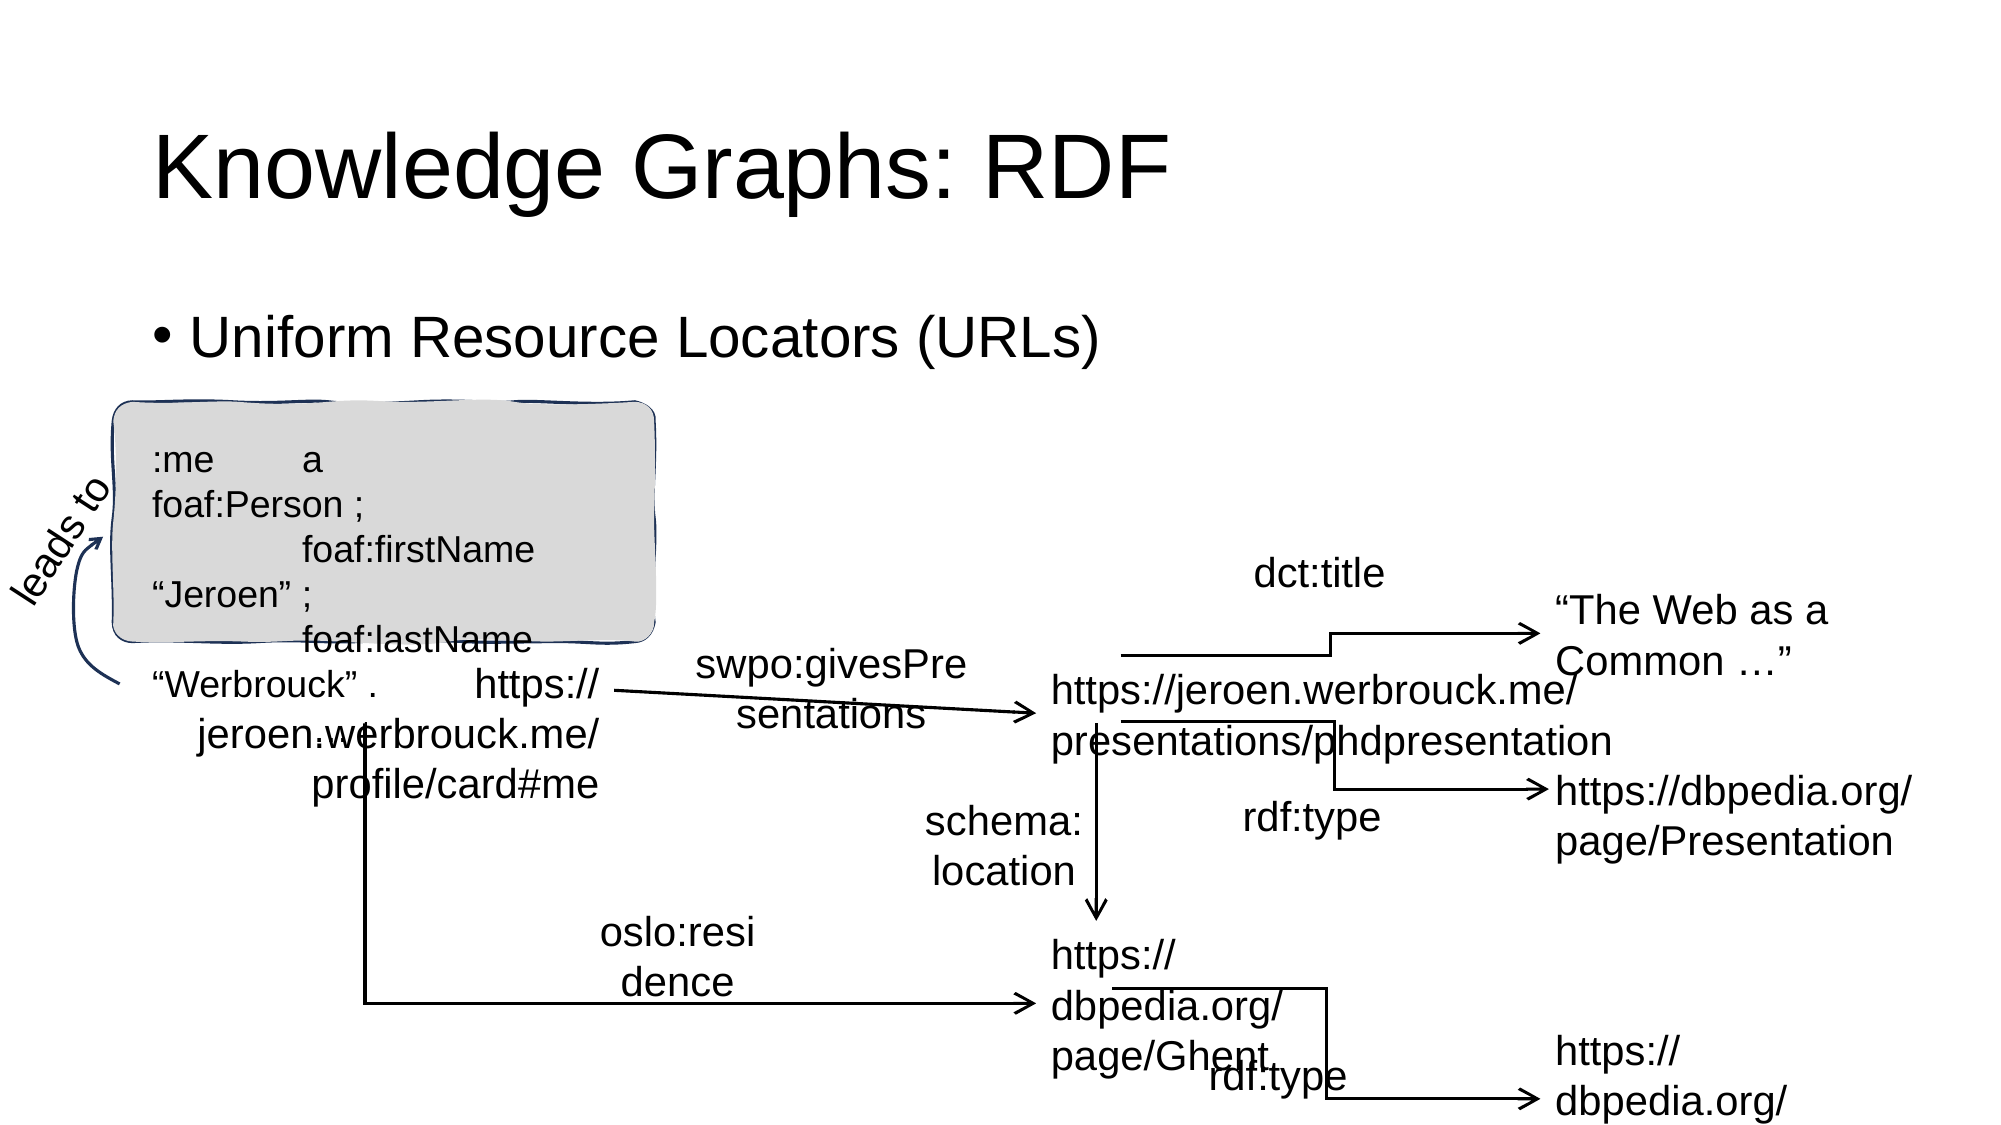

# Knowledge Graphs: RDF
Uniform Resource Locators (URLs)

:me	a	foaf:Person ;
	foaf:firstName	“Jeroen” ;
	foaf:lastName 	“Werbrouck” .
	 …
leads to

dct:title
“The Web as a Common …”
swpo:givesPresentations
https://jeroen.werbrouck.me/profile/card#me
https://jeroen.werbrouck.me/presentations/phdpresentation
https://dbpedia.org/page/Presentation
rdf:type
schema:location
oslo:residence
https://dbpedia.org/page/Ghent
https://dbpedia.org/page/City
rdf:type